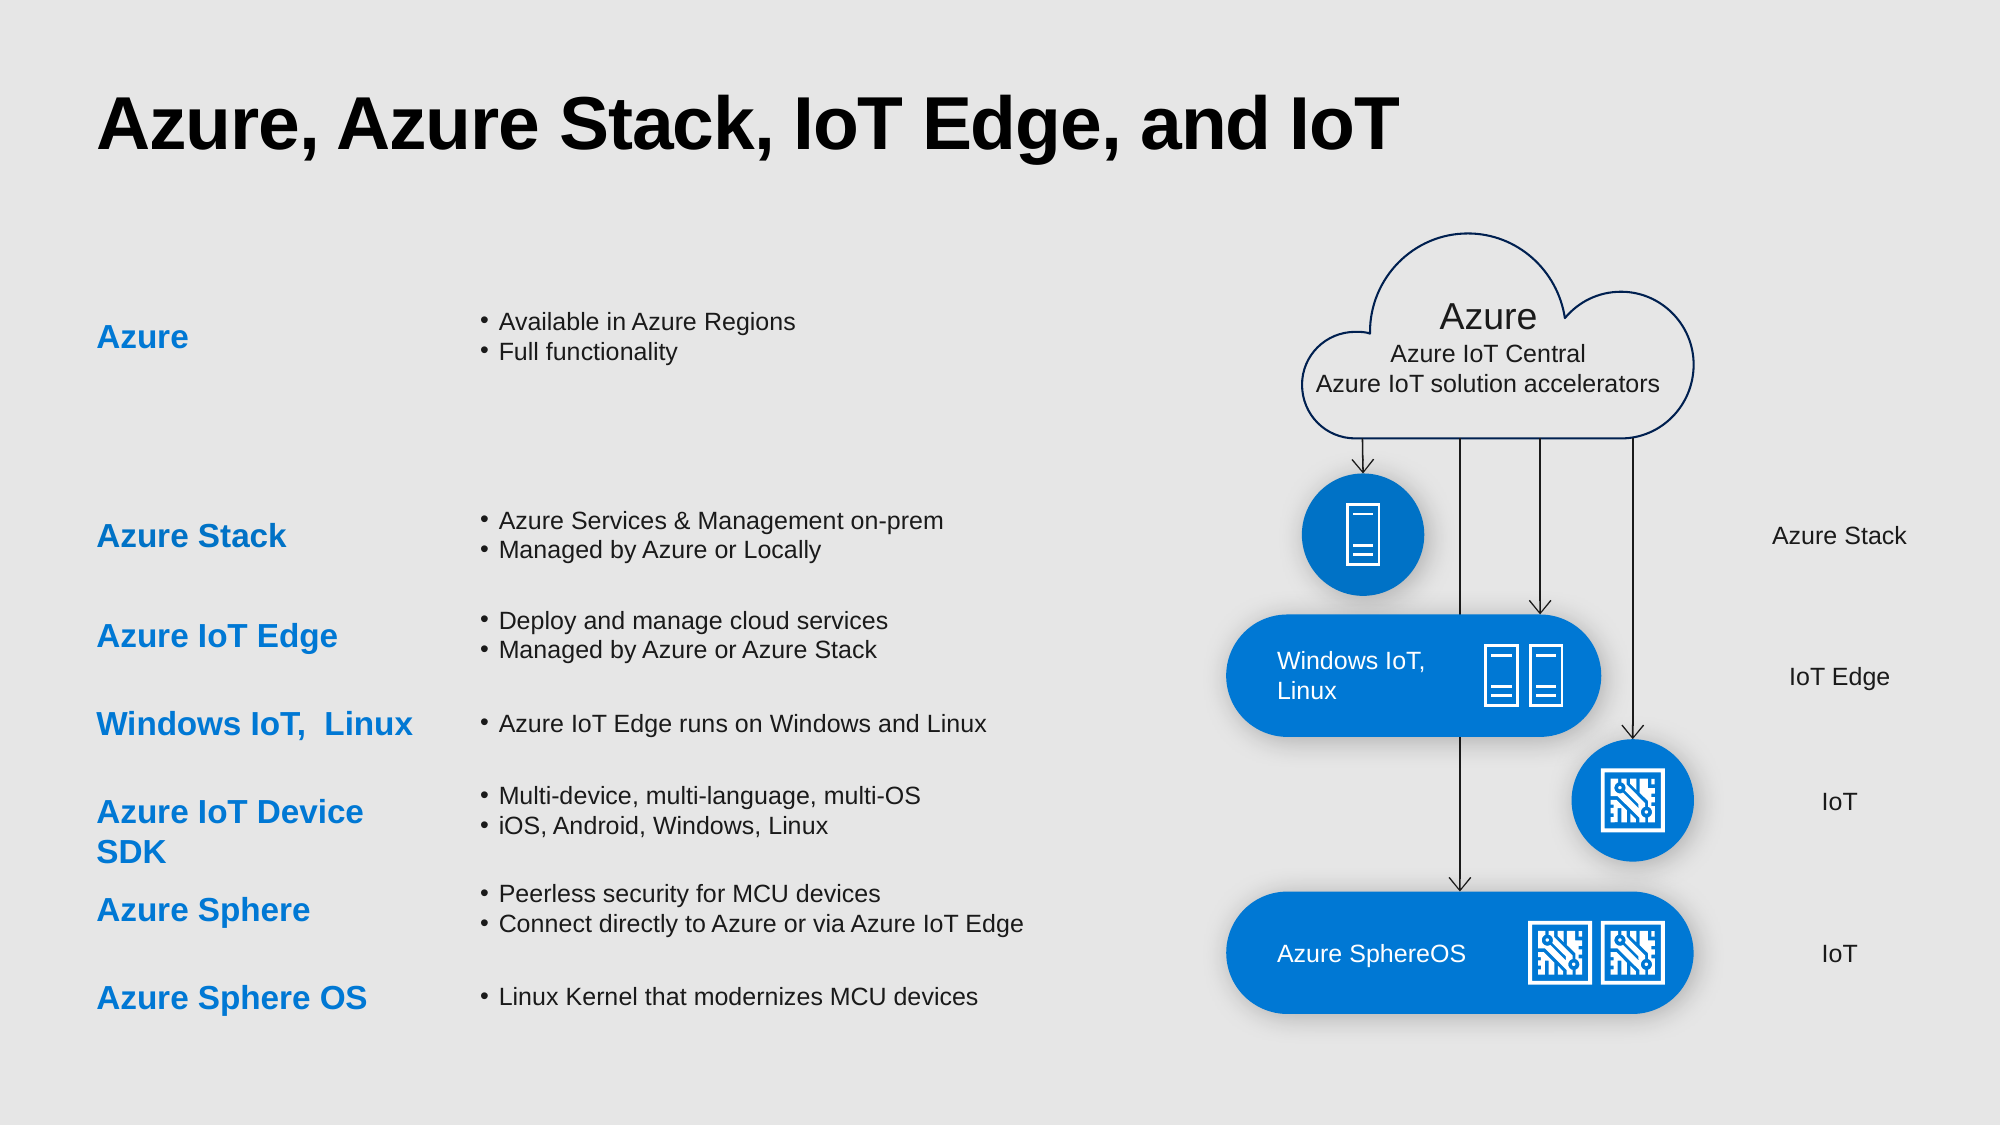

# Azure, Azure Stack, IoT Edge, and IoT

Azure
Azure IoT Central
Azure IoT solution accelerators
Available in Azure Regions
Full functionality
Azure

Azure Services & Management on-prem
Managed by Azure or Locally

Azure Stack
Azure Stack
Deploy and manage cloud services
Managed by Azure or Azure Stack
Azure IoT Edge

Windows IoT, Linux

IoT Edge
Windows IoT,  Linux
Azure IoT Edge runs on Windows and Linux

Multi-device, multi-language, multi-OS
iOS, Android, Windows, Linux
IoT
Azure IoT Device SDK
Peerless security for MCU devices
Connect directly to Azure or via Azure IoT Edge
Azure Sphere

Azure SphereOS
IoT
Azure Sphere OS
Linux Kernel that modernizes MCU devices